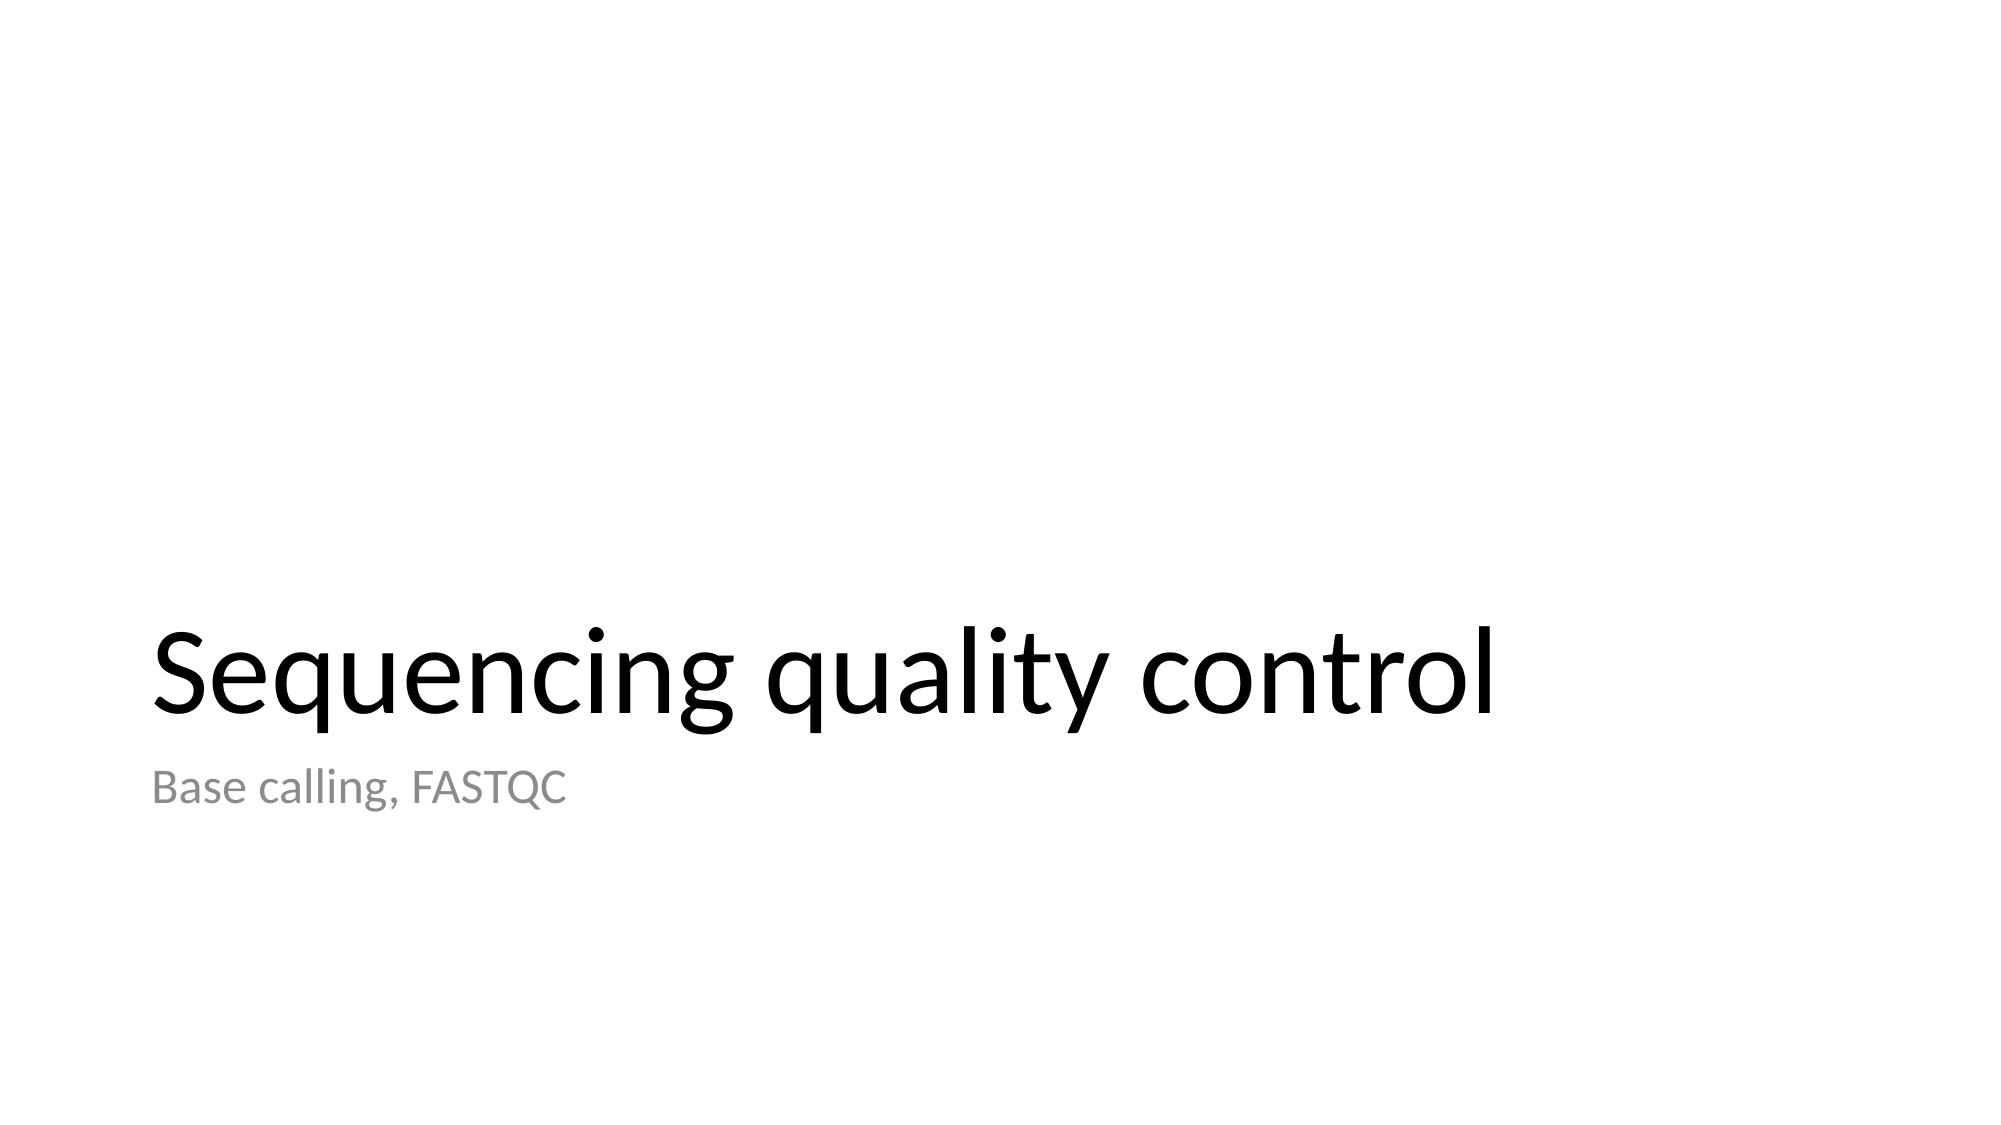

# Sequencing quality control
Base calling, FASTQC